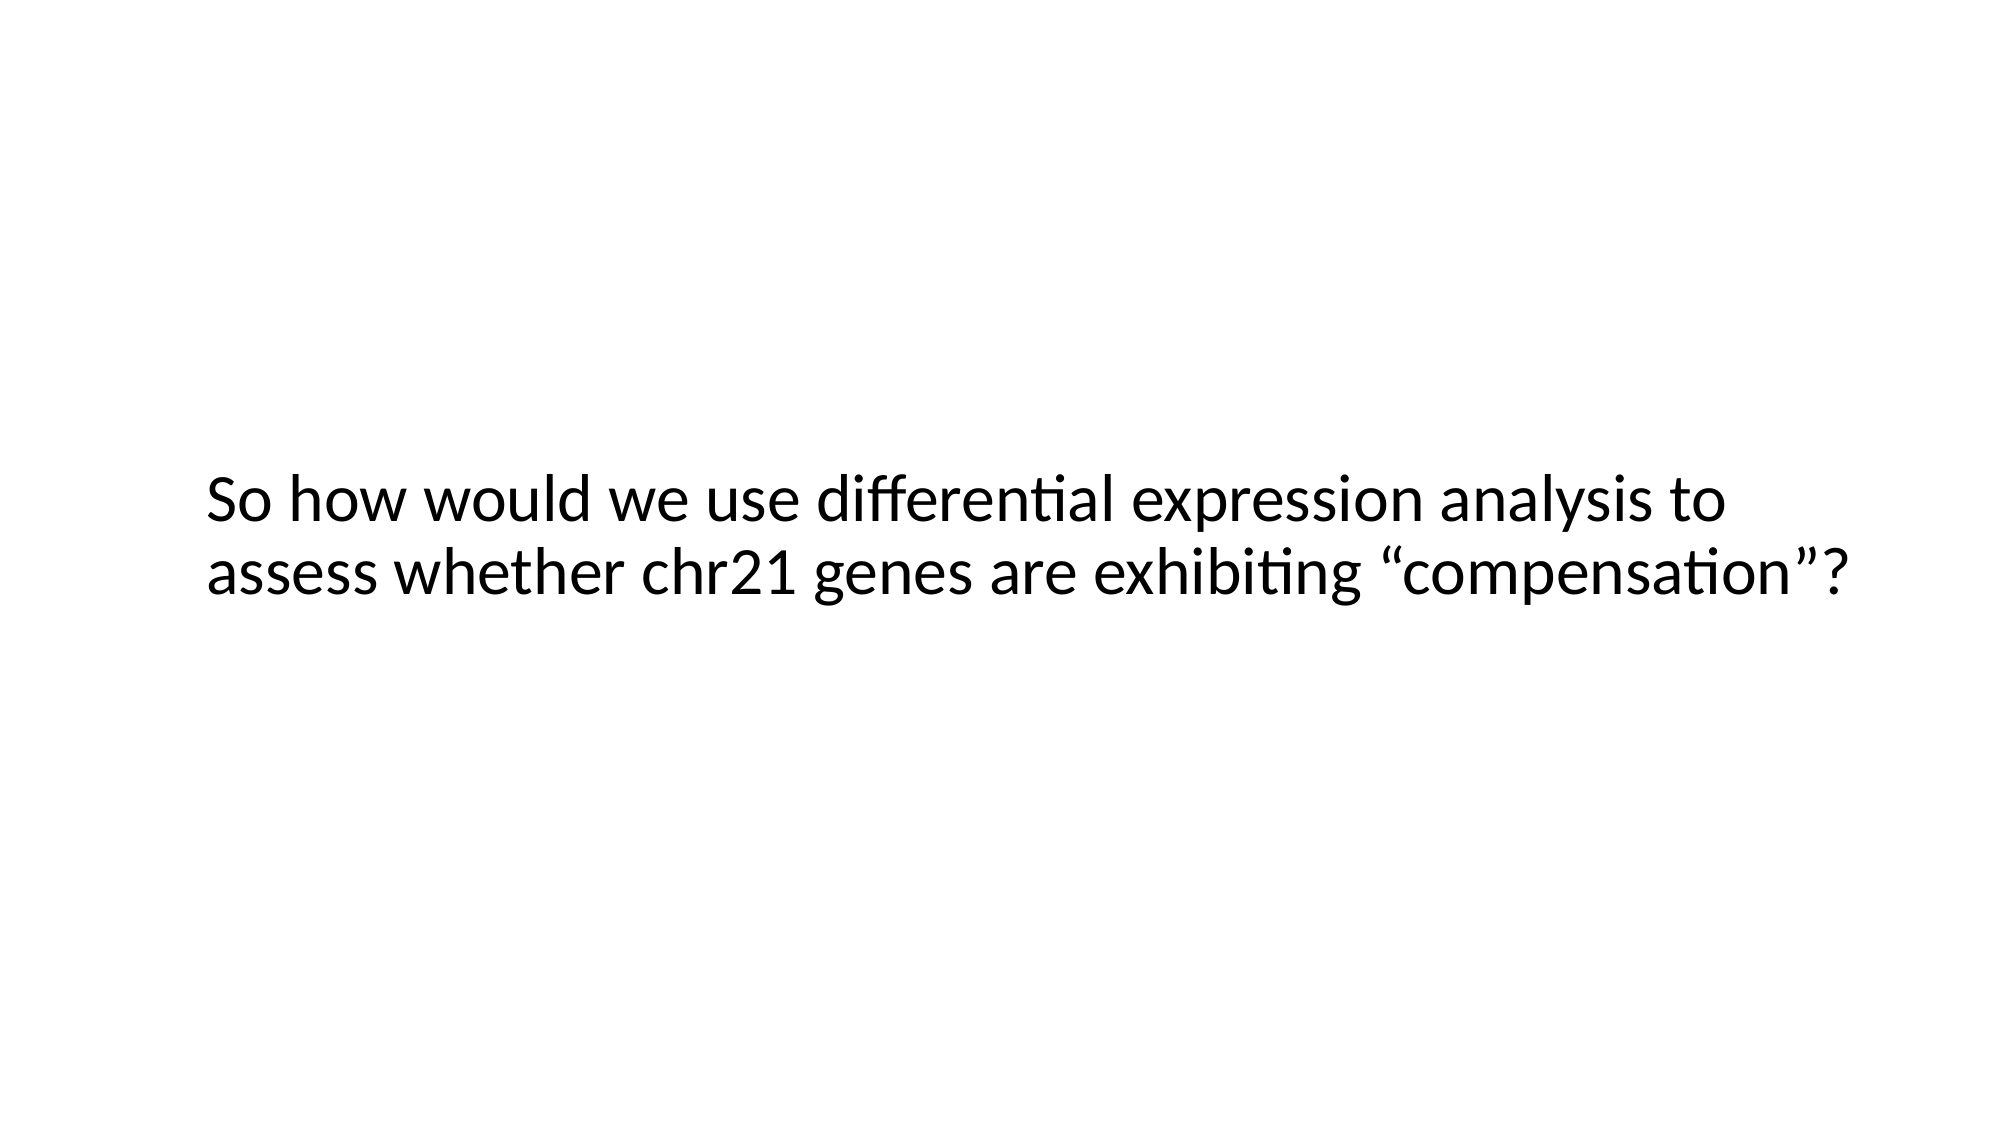

# So how would we use differential expression analysis to assess whether chr21 genes are exhibiting “compensation”?